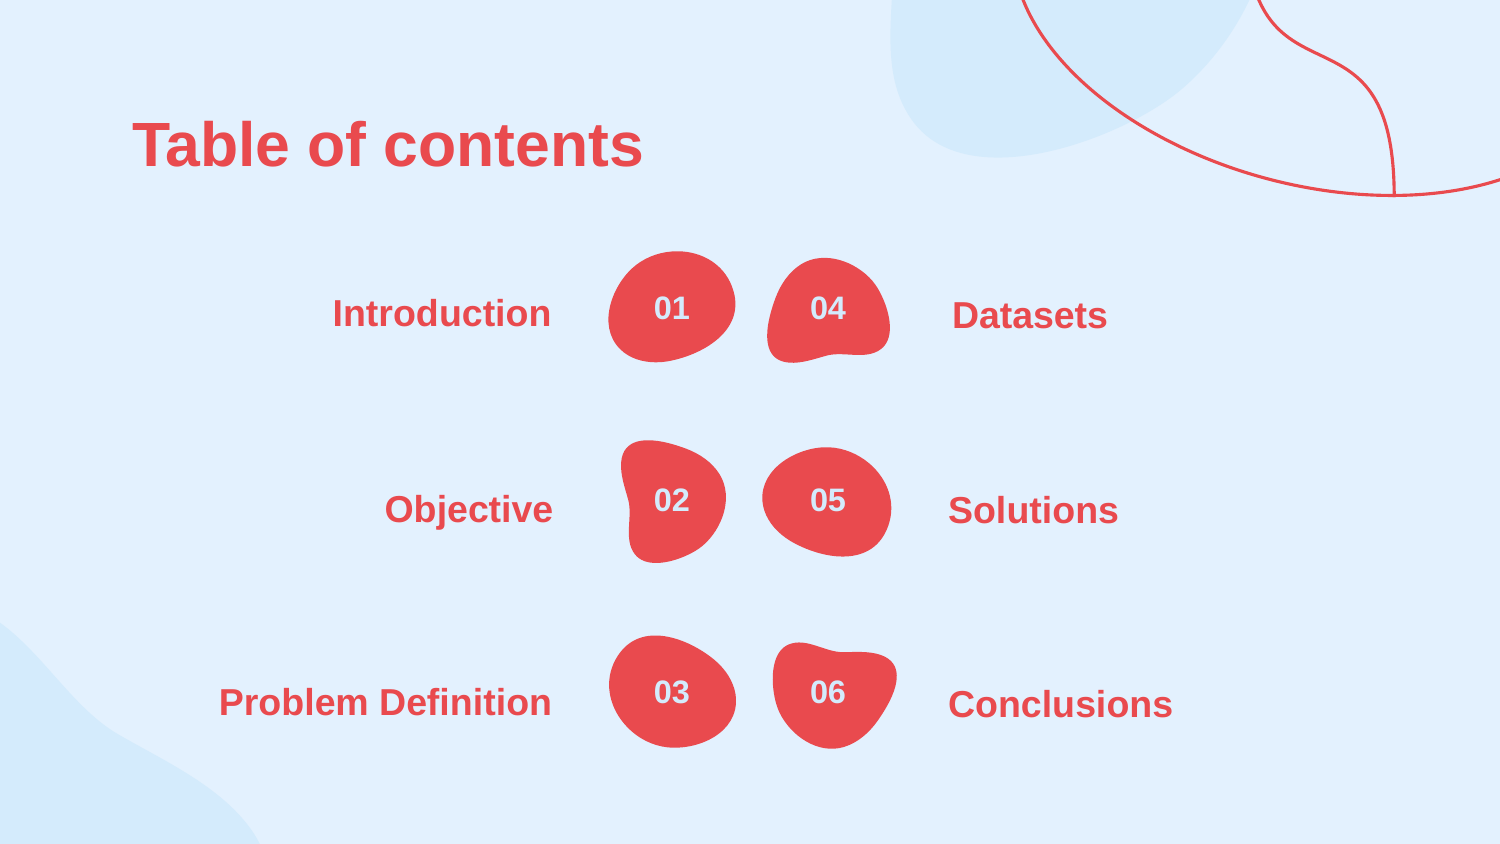

# Table of contents

Introduction
Datasets
01
04

Objective
02
05
Solutions

Problem Definition
03
06
Conclusions